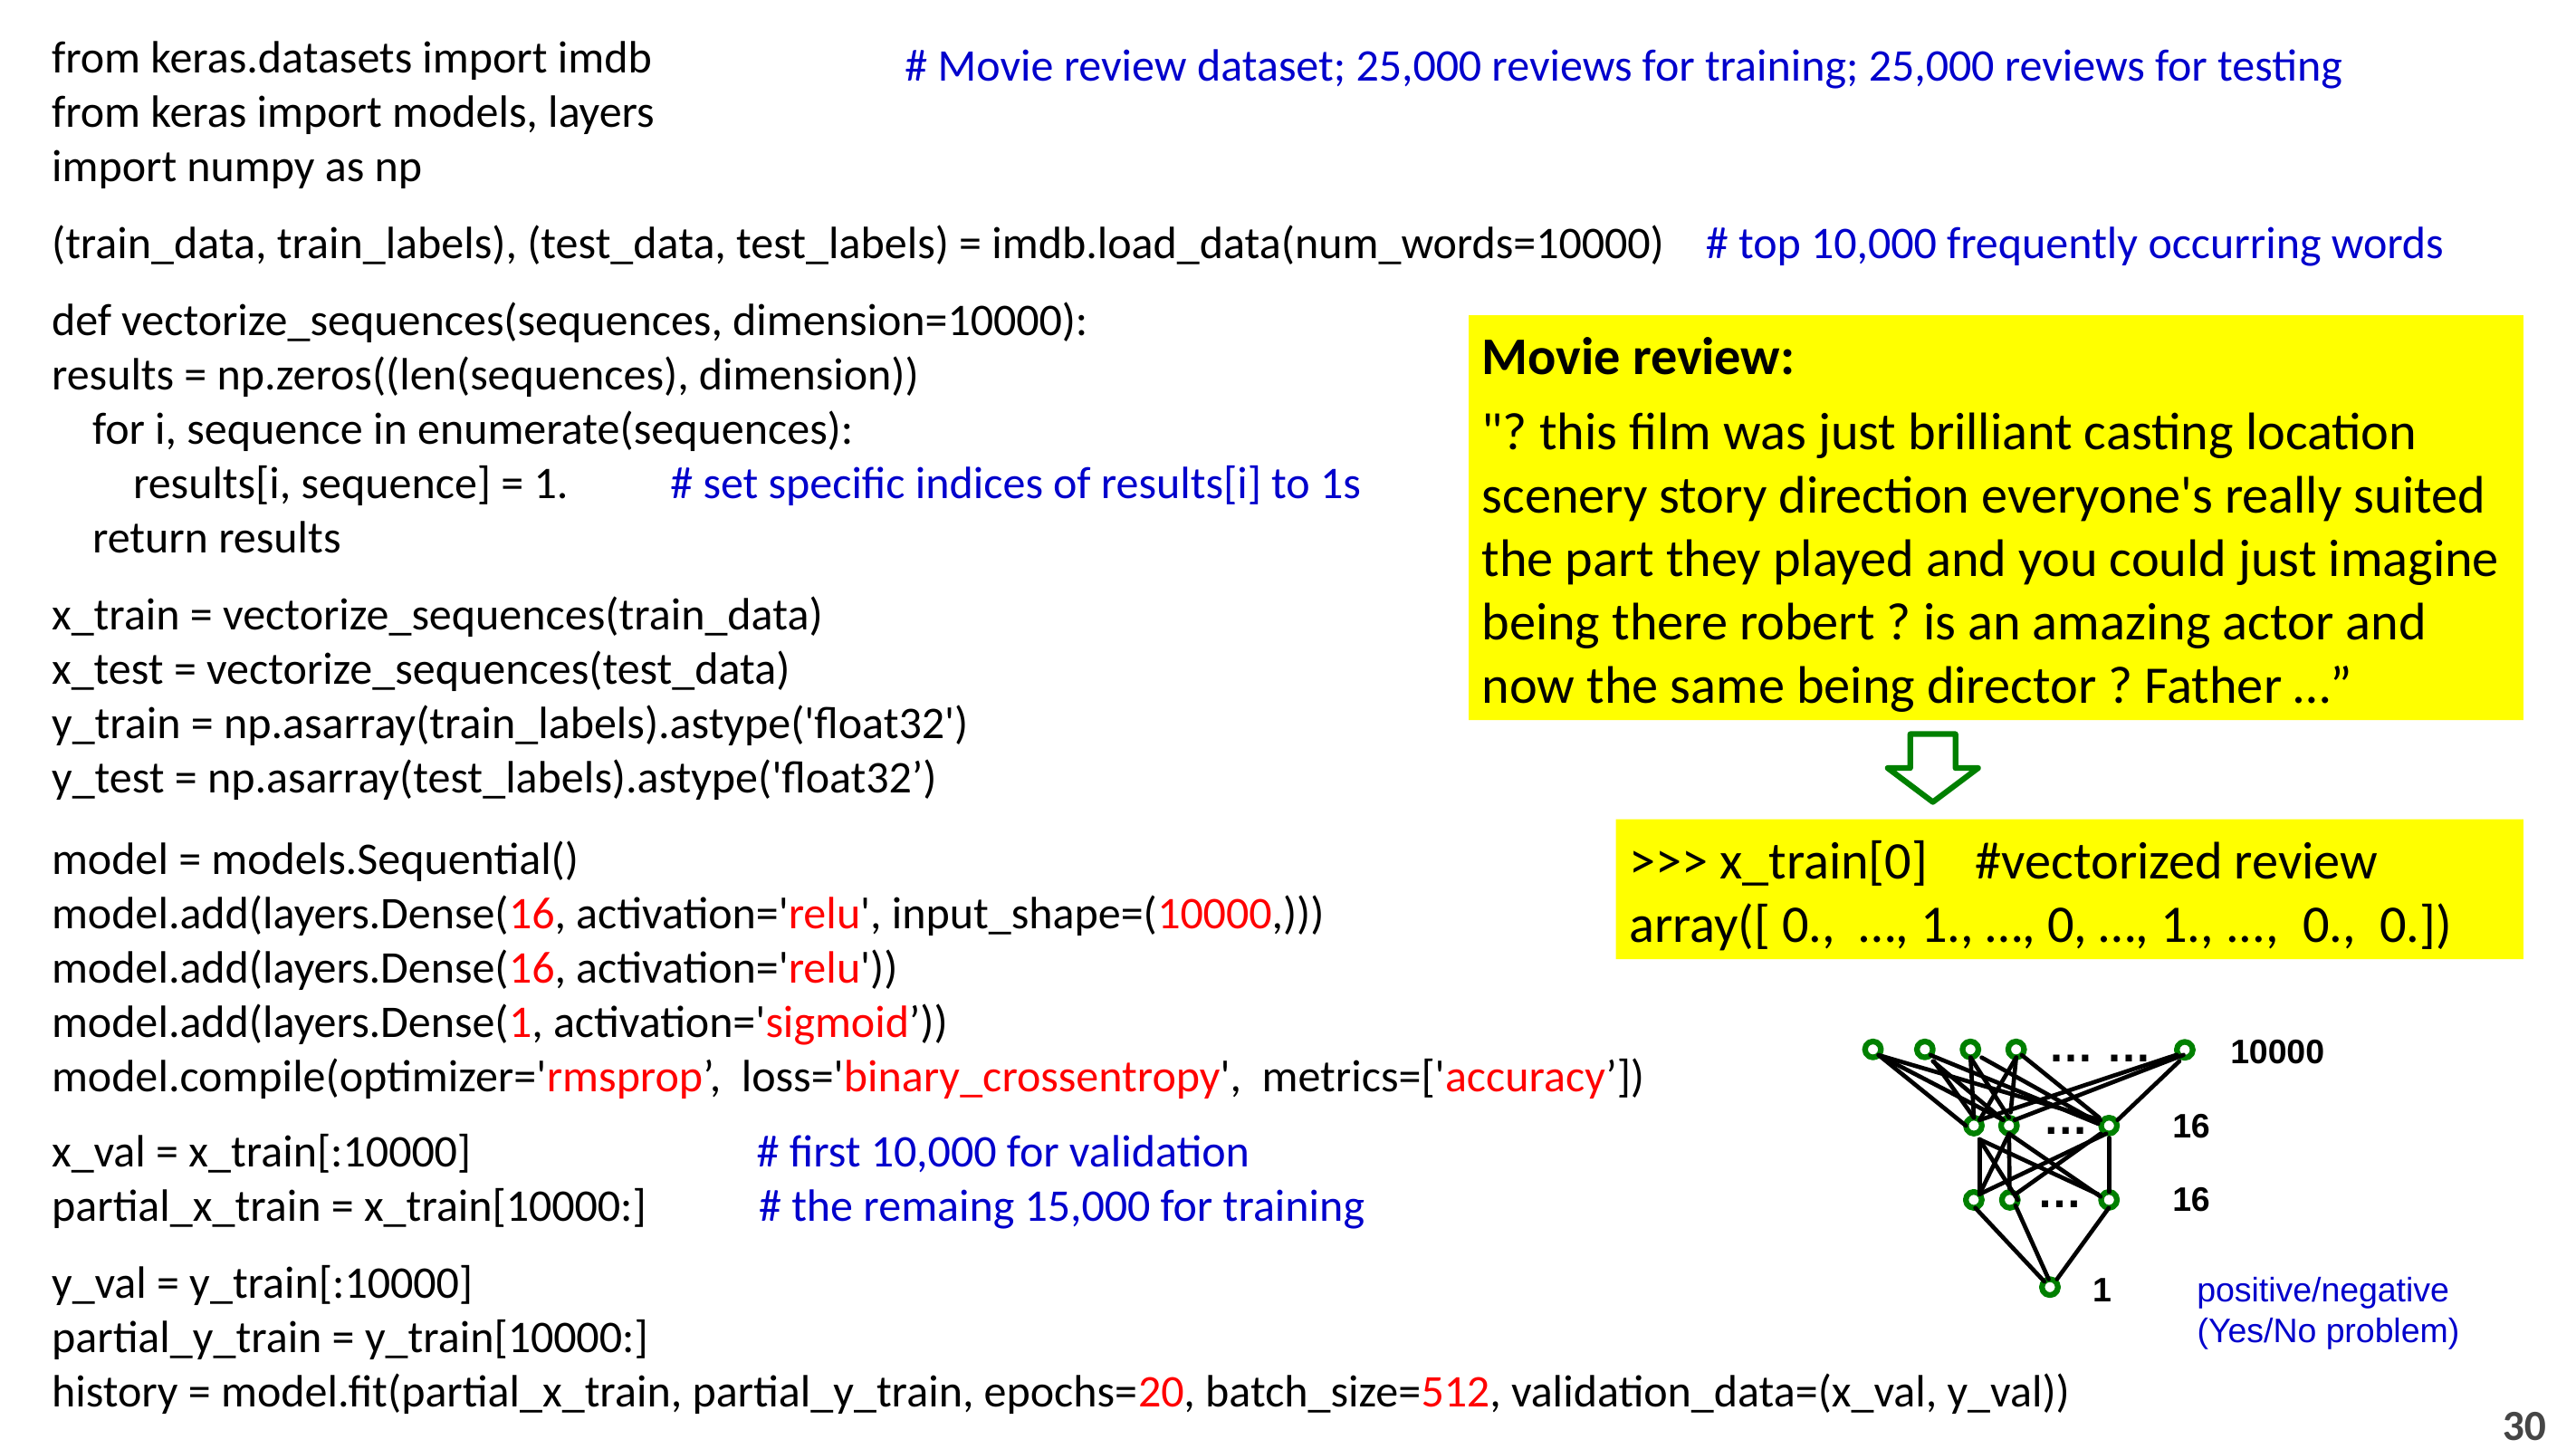

from keras.datasets import imdb
from keras import models, layers
import numpy as np
(train_data, train_labels), (test_data, test_labels) = imdb.load_data(num_words=10000)    # top 10,000 frequently occurring words
def vectorize_sequences(sequences, dimension=10000):
results = np.zeros((len(sequences), dimension))
    for i, sequence in enumerate(sequences):
        results[i, sequence] = 1.          # set specific indices of results[i] to 1s
    return results
x_train = vectorize_sequences(train_data)
x_test = vectorize_sequences(test_data)
y_train = np.asarray(train_labels).astype('float32')
y_test = np.asarray(test_labels).astype('float32’)
# Movie review dataset; 25,000 reviews for training; 25,000 reviews for testing
Movie review:
"? this film was just brilliant casting location scenery story direction everyone's really suited the part they played and you could just imagine being there robert ? is an amazing actor and now the same being director ? Father …”

>>> x_train[0]    #vectorized review
array([ 0.,  …, 1., …, 0, …, 1., ...,  0.,  0.])
model = models.Sequential()
model.add(layers.Dense(16, activation='relu', input_shape=(10000,)))
model.add(layers.Dense(16, activation='relu'))
model.add(layers.Dense(1, activation='sigmoid’))
model.compile(optimizer='rmsprop’,  loss='binary_crossentropy',  metrics=['accuracy’])
… …
10000

…
16

…
16

1         positive/negative
           (Yes/No problem)

x_val = x_train[:10000]                            # first 10,000 for validation
partial_x_train = x_train[10000:]           # the remaing 15,000 for training
y_val = y_train[:10000]
partial_y_train = y_train[10000:]
history = model.fit(partial_x_train, partial_y_train, epochs=20, batch_size=512, validation_data=(x_val, y_val))
30